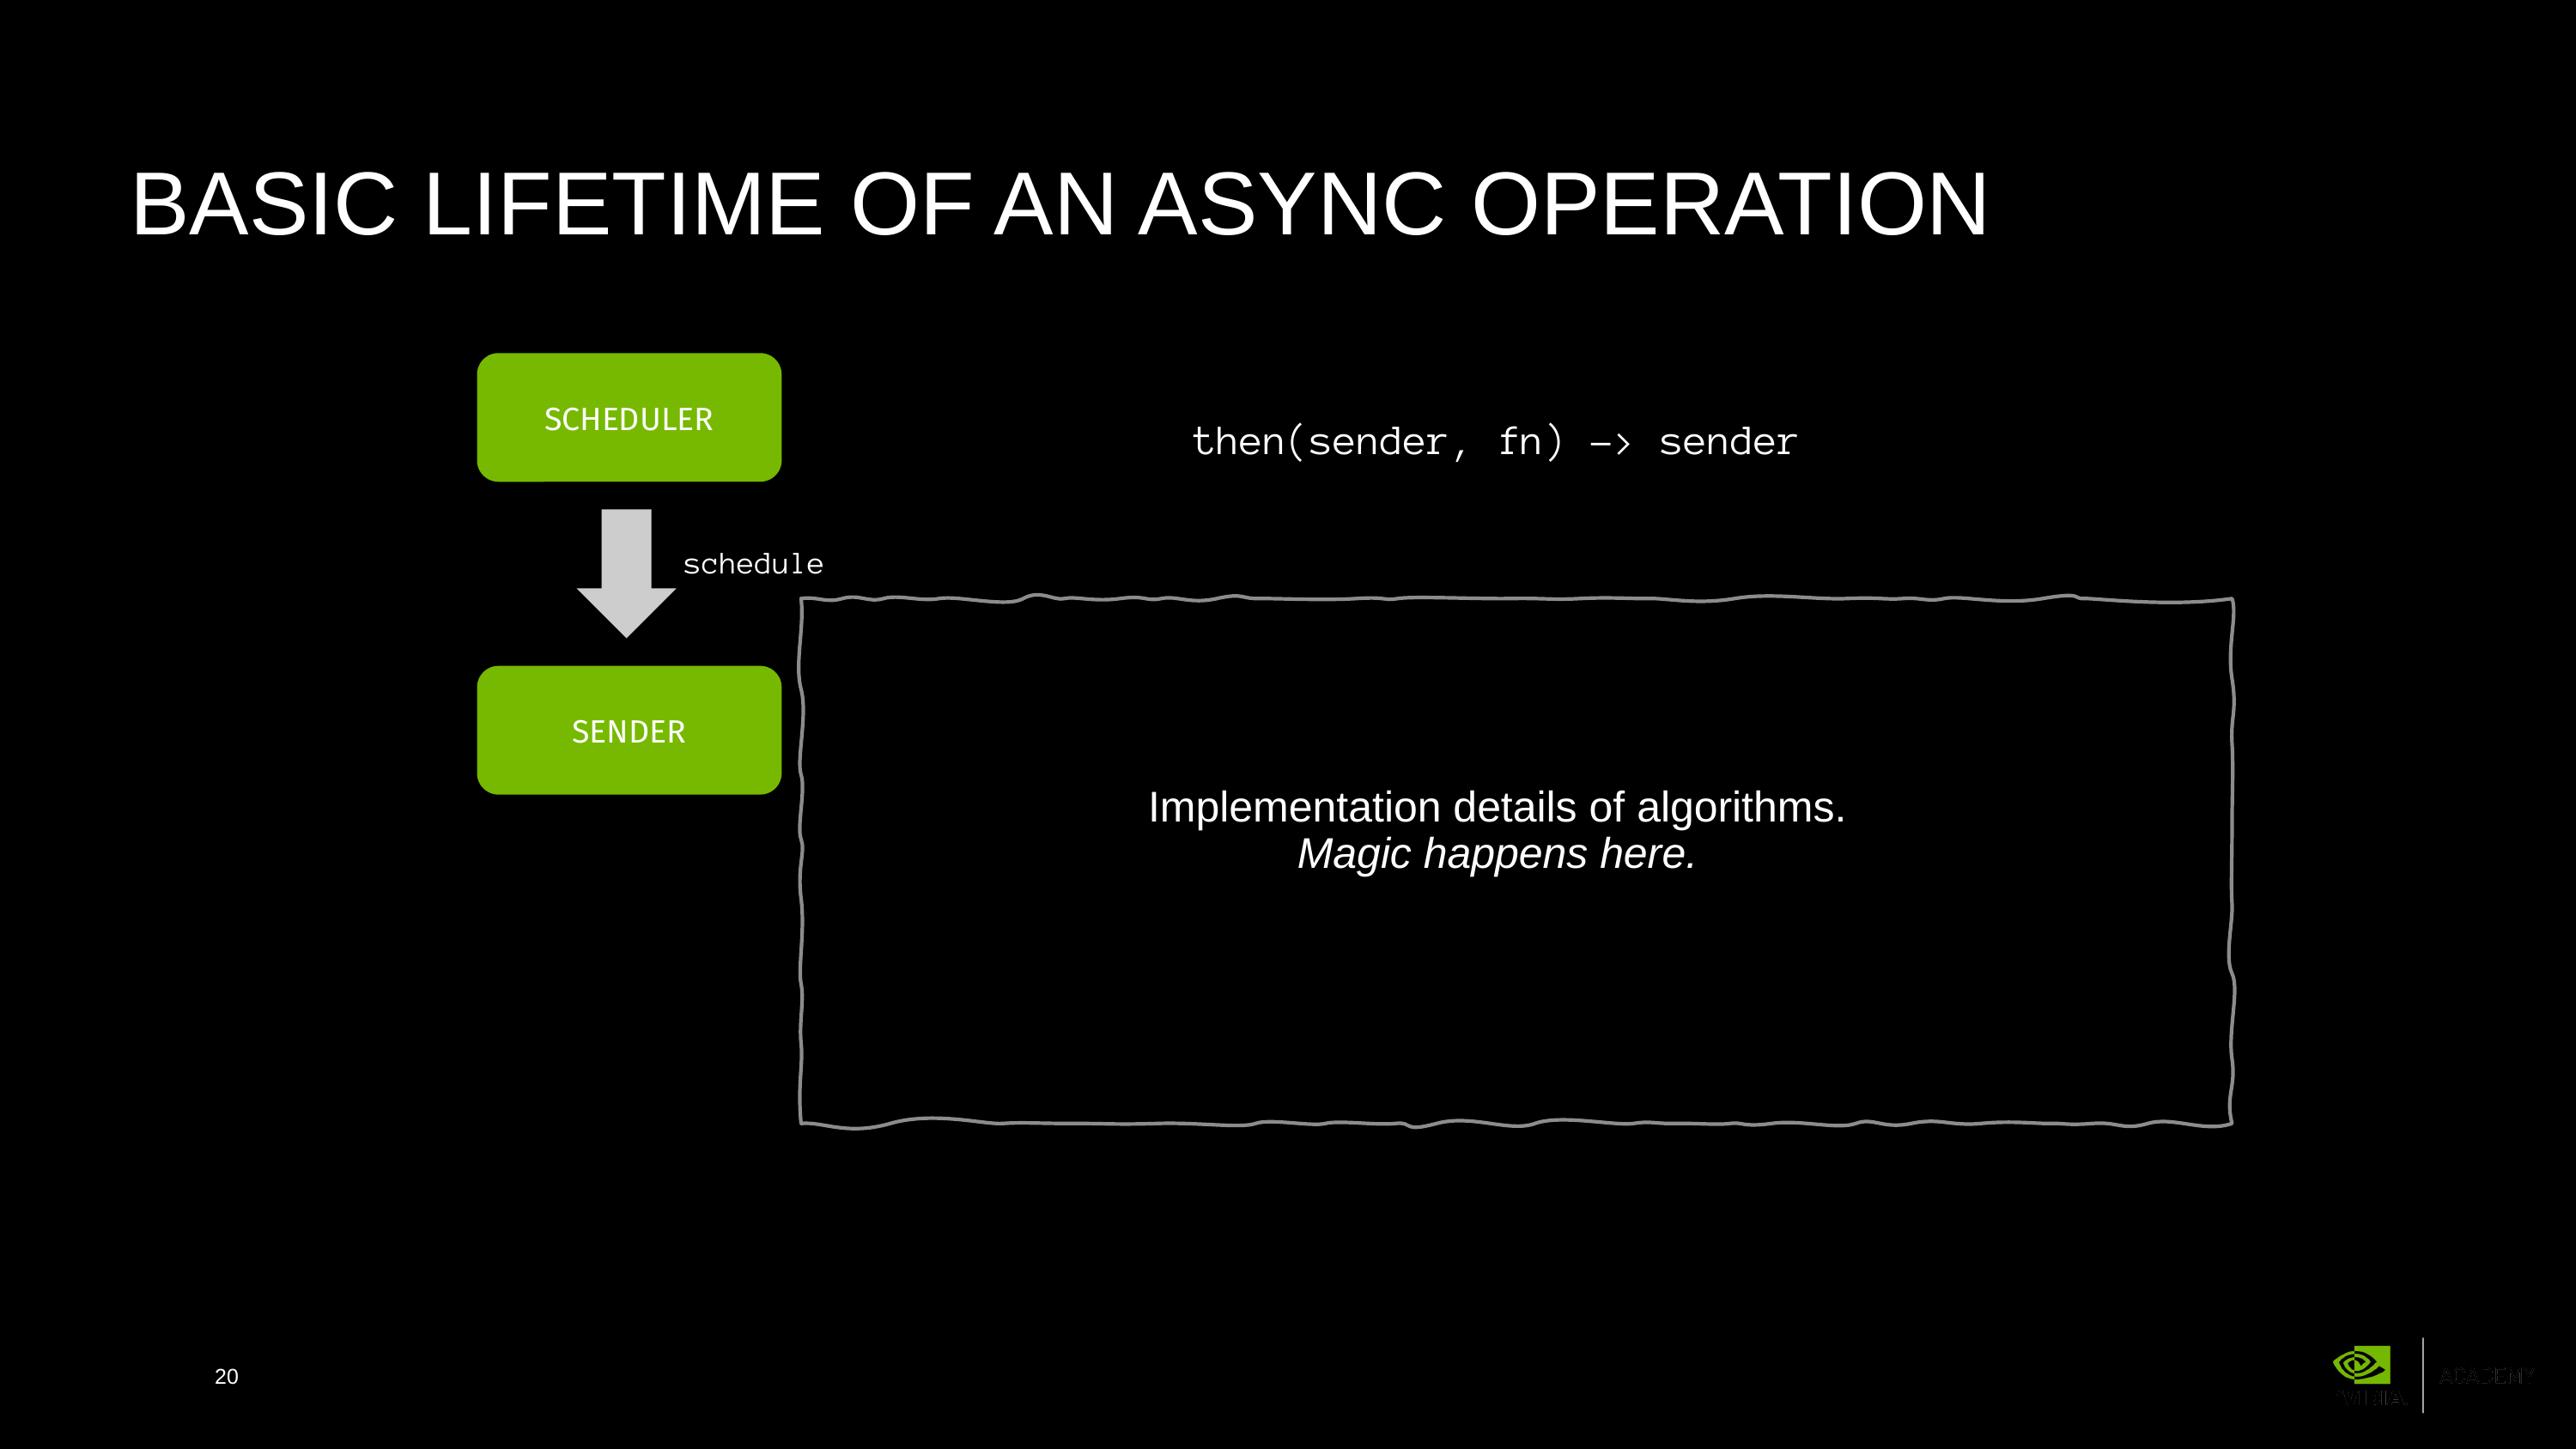

# Basic lifetime of an async operation
SCHEDULER
then(sender, fn) -> sender
    schedule

SENDER
Implementation details of algorithms. Magic happens here.
20